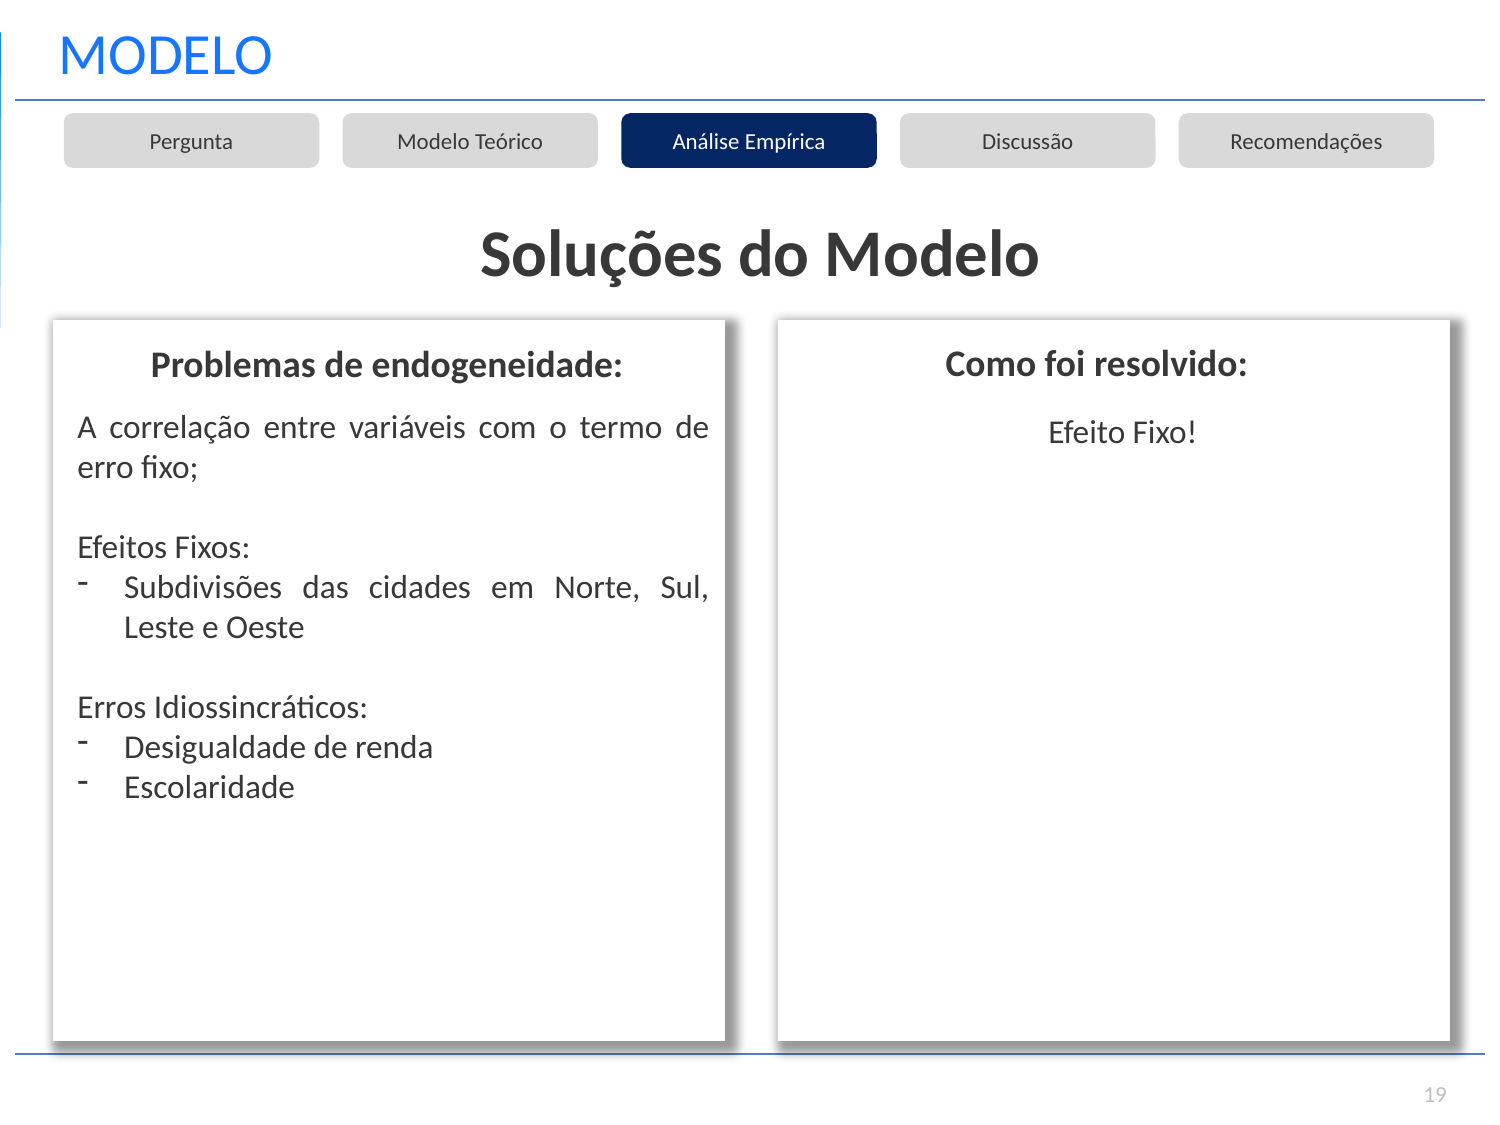

# MODELO

Pergunta
Modelo Teórico
Discussão
Recomendações
Análise Empírica
Soluções do Modelo

	Como foi resolvido:

Problemas de endogeneidade:

A correlação entre variáveis com o termo de erro fixo;

Efeitos Fixos:
Subdivisões das cidades em Norte, Sul, Leste e Oeste

Erros Idiossincráticos:
Desigualdade de renda
Escolaridade

Efeito Fixo!

19